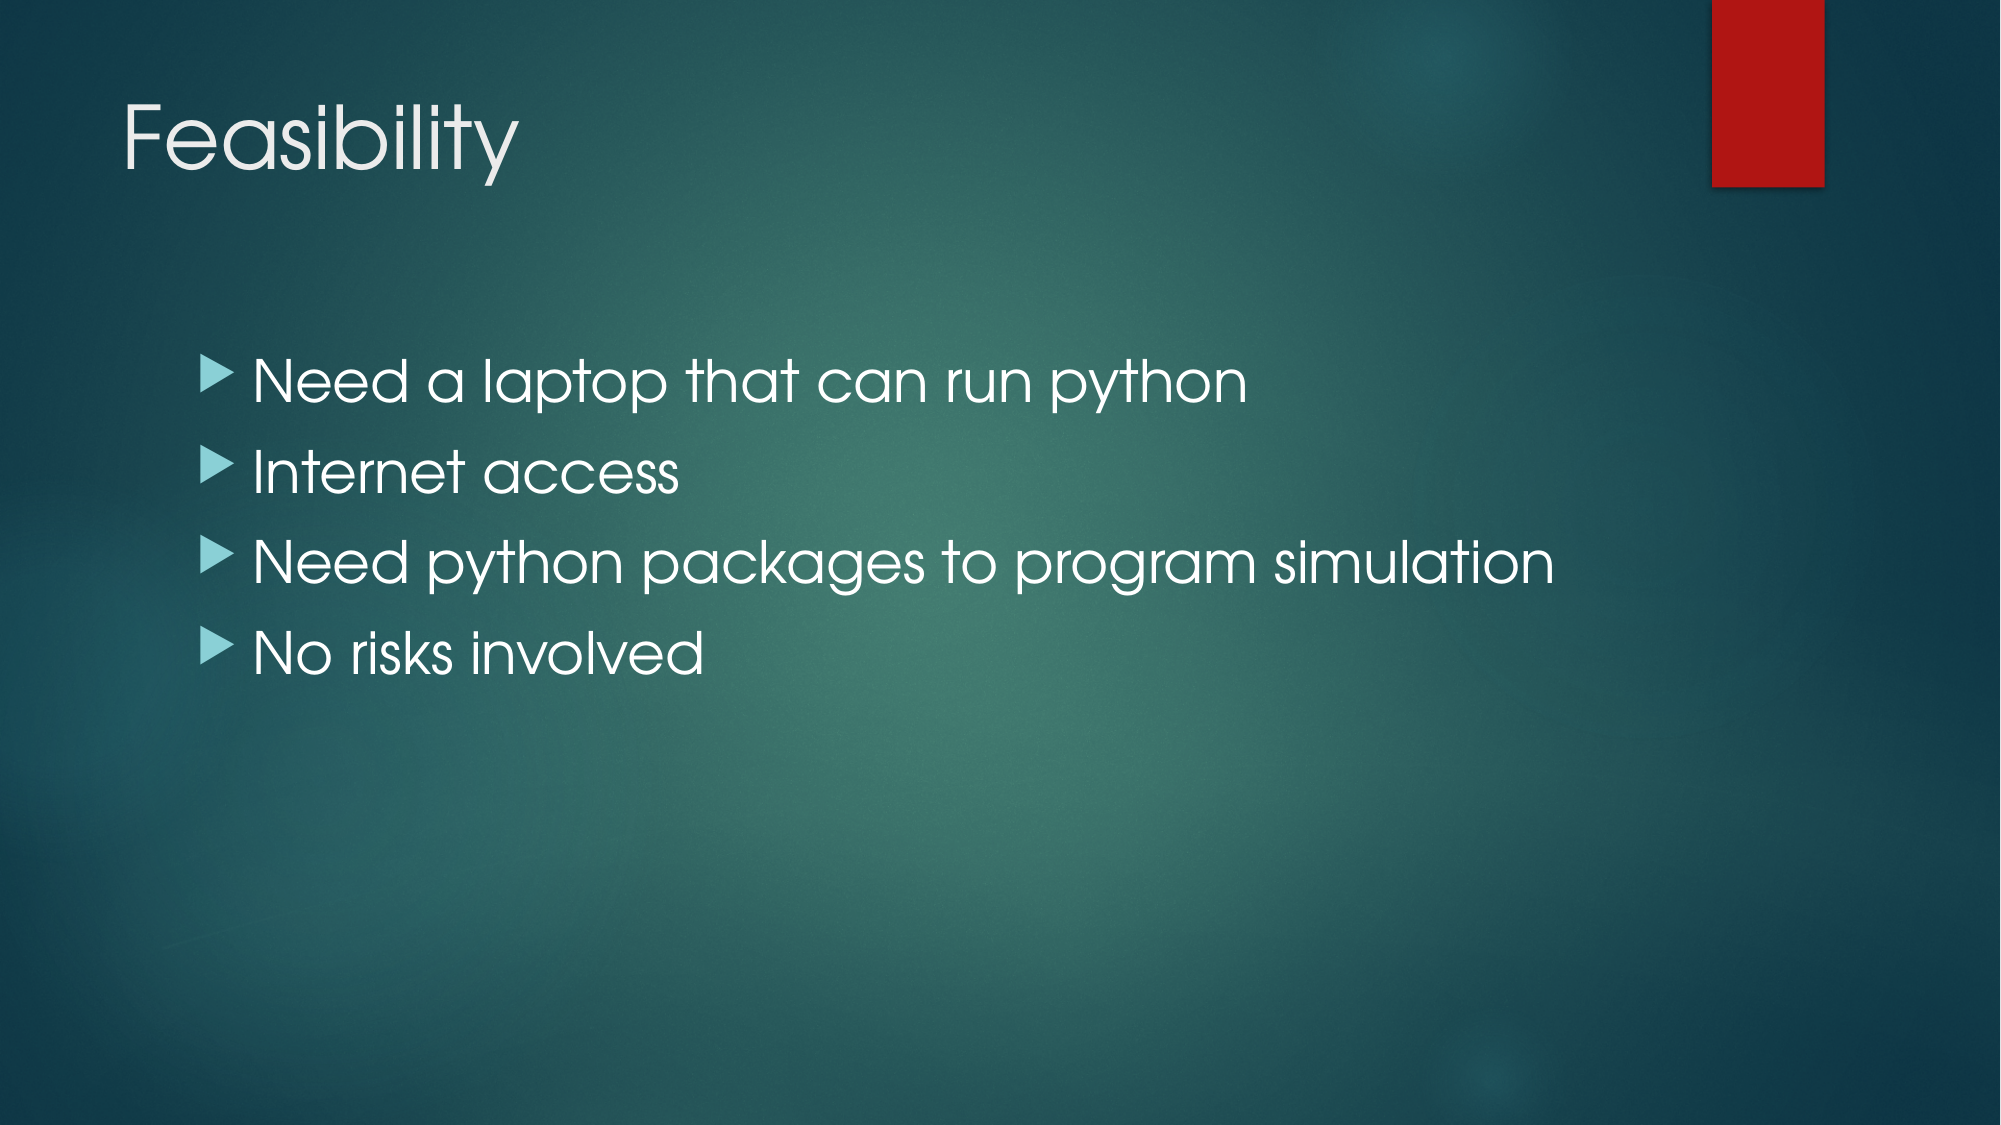

# Feasibility
Need a laptop that can run python
Internet access
Need python packages to program simulation
No risks involved